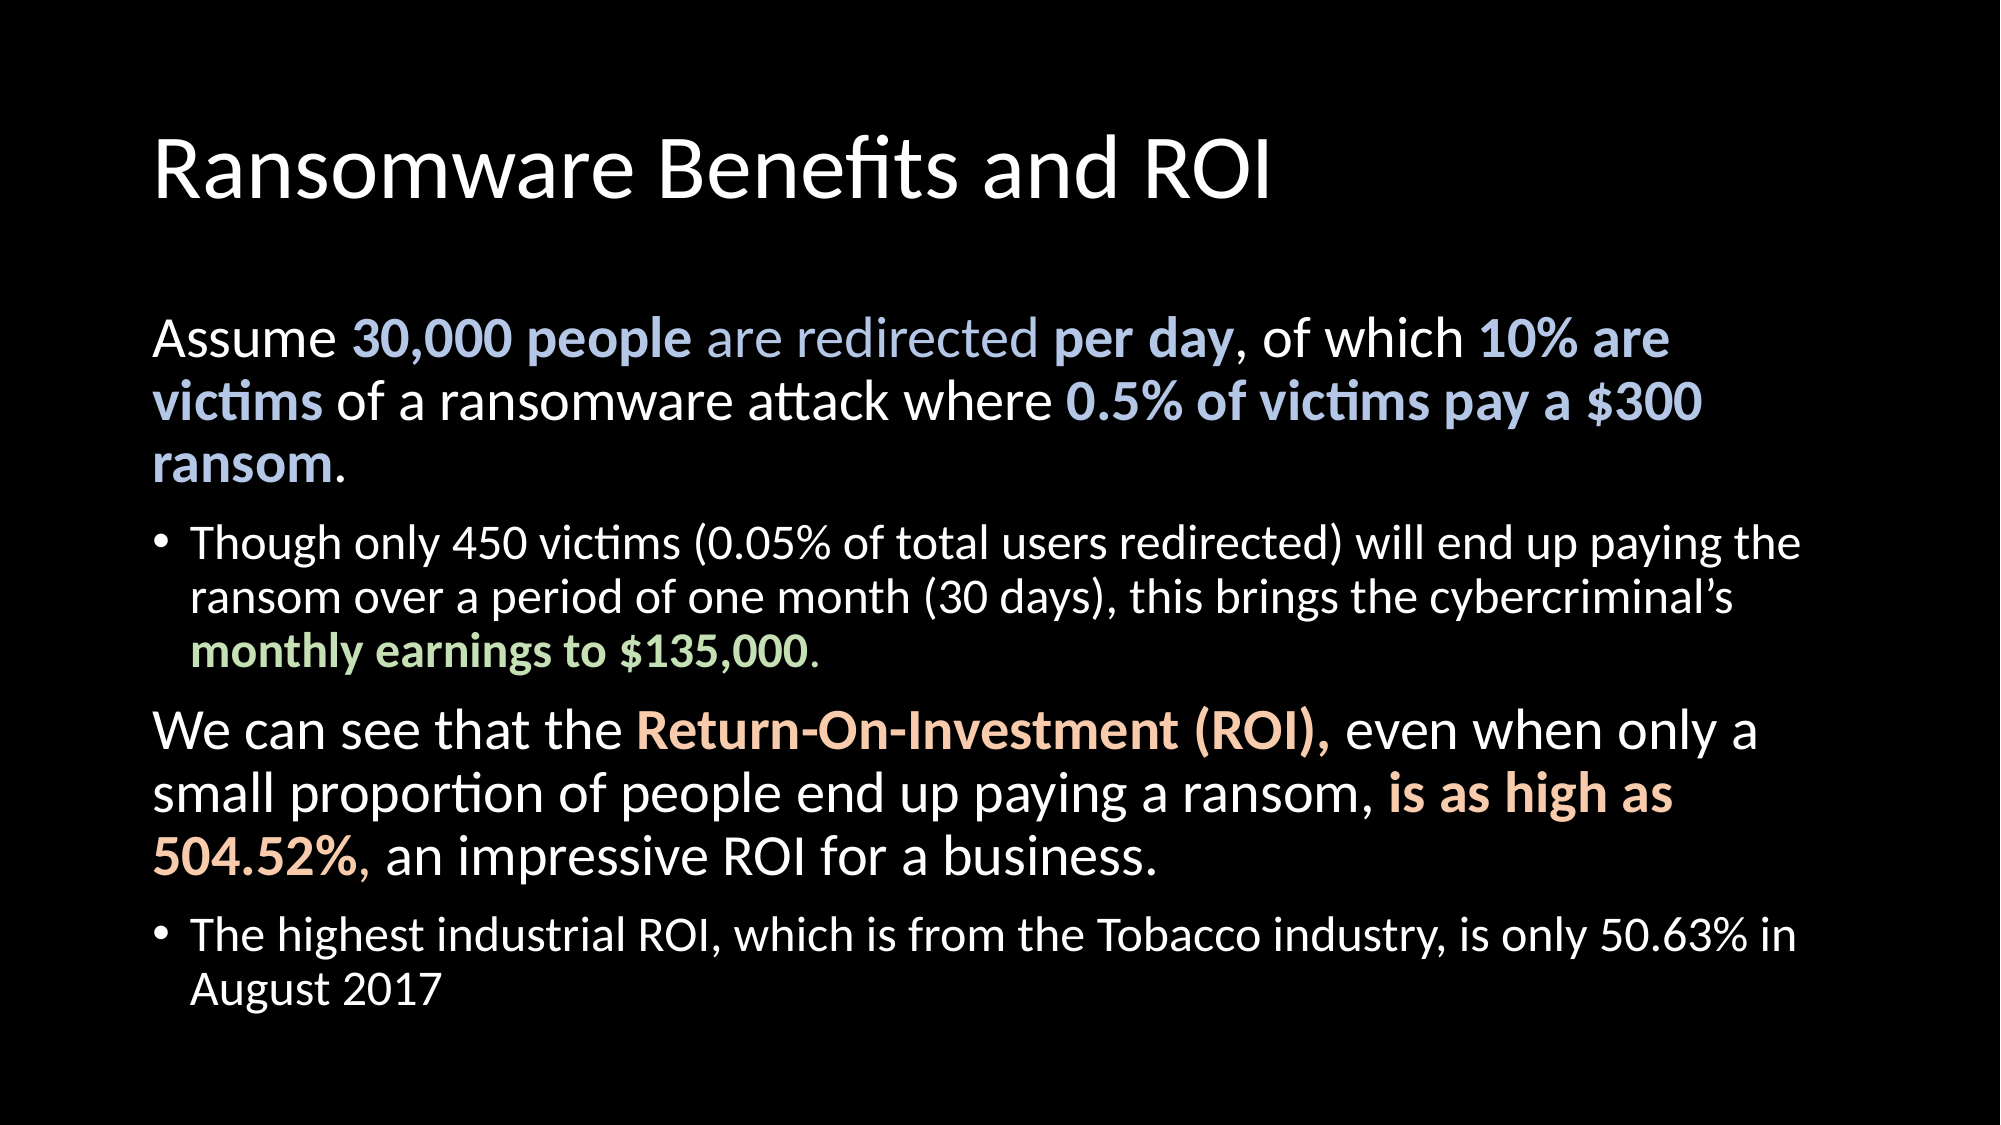

# Ransomware Benefits and ROI
Assume 30,000 people are redirected per day, of which 10% are victims of a ransomware attack where 0.5% of victims pay a $300 ransom.
Though only 450 victims (0.05% of total users redirected) will end up paying the ransom over a period of one month (30 days), this brings the cybercriminal’s monthly earnings to $135,000.
We can see that the Return-On-Investment (ROI), even when only a small proportion of people end up paying a ransom, is as high as 504.52%, an impressive ROI for a business.
The highest industrial ROI, which is from the Tobacco industry, is only 50.63% in August 2017